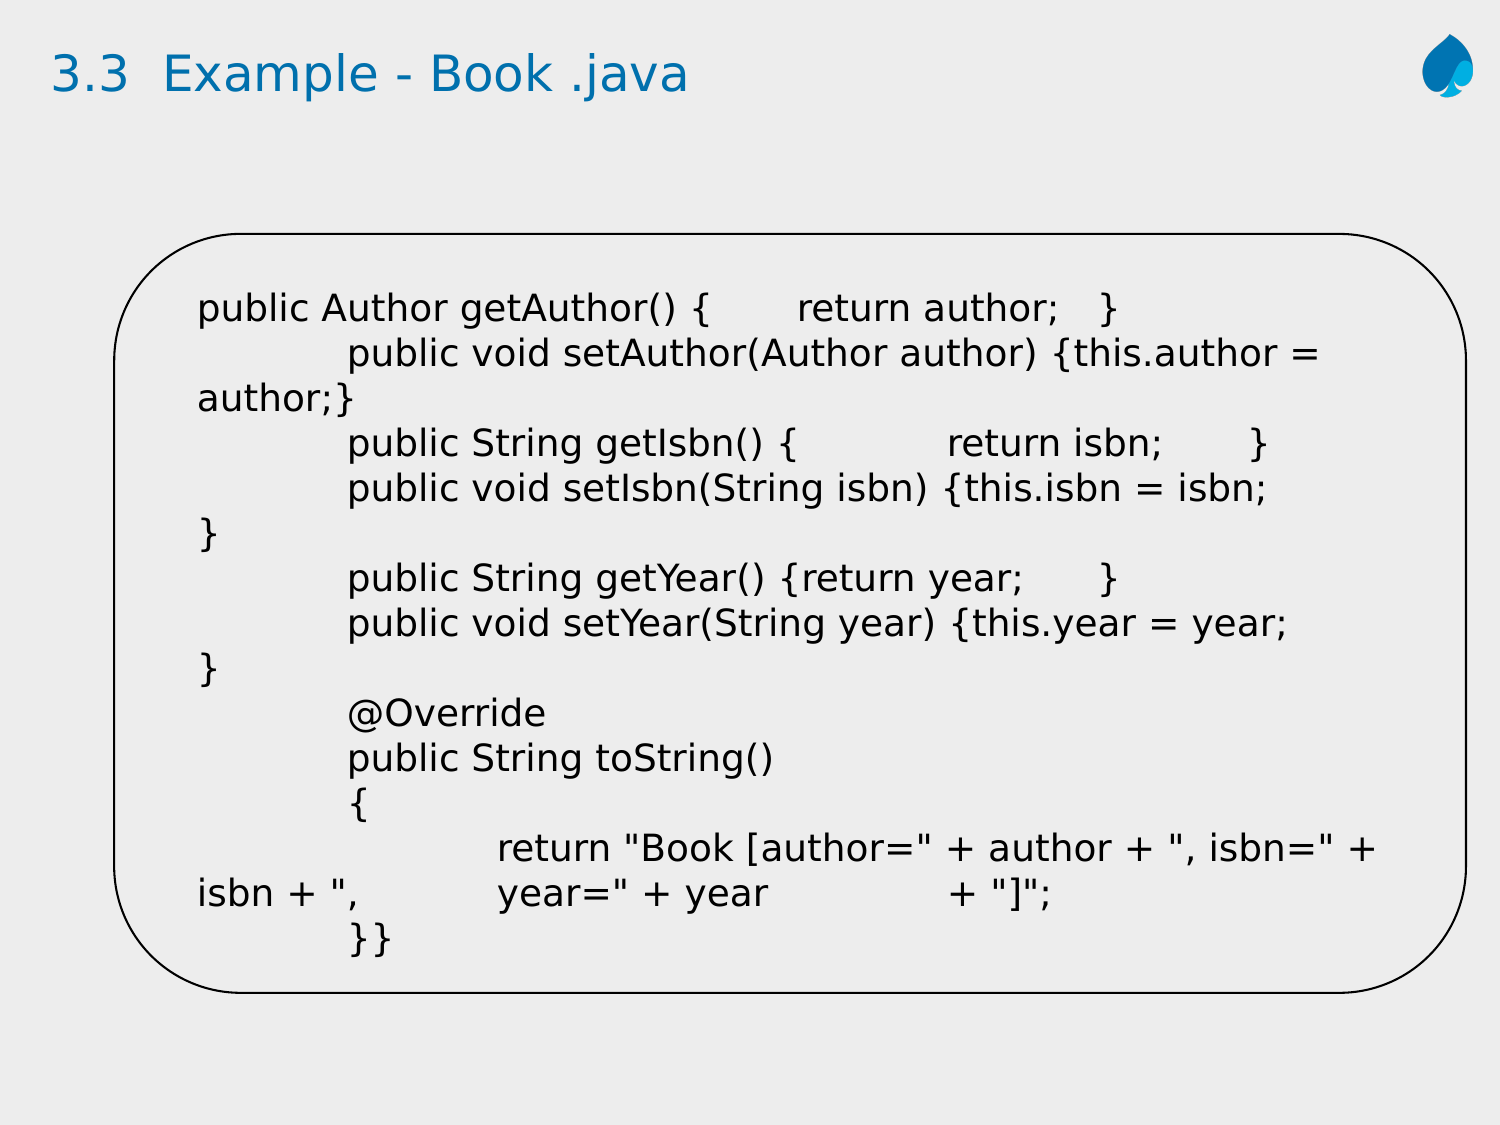

# 3.3  Example - Book .java

public Author getAuthor() {	return author;	}
	public void setAuthor(Author author) {this.author = author;}
	public String getIsbn() {	return isbn;	}
	public void setIsbn(String isbn) {this.isbn = isbn;	}
	public String getYear() {return year;	}
	public void setYear(String year) {this.year = year;	}
	@Override
	public String toString()
	{
		return "Book [author=" + author + ", isbn=" + isbn + ", 	year=" + year		+ "]";
	}}